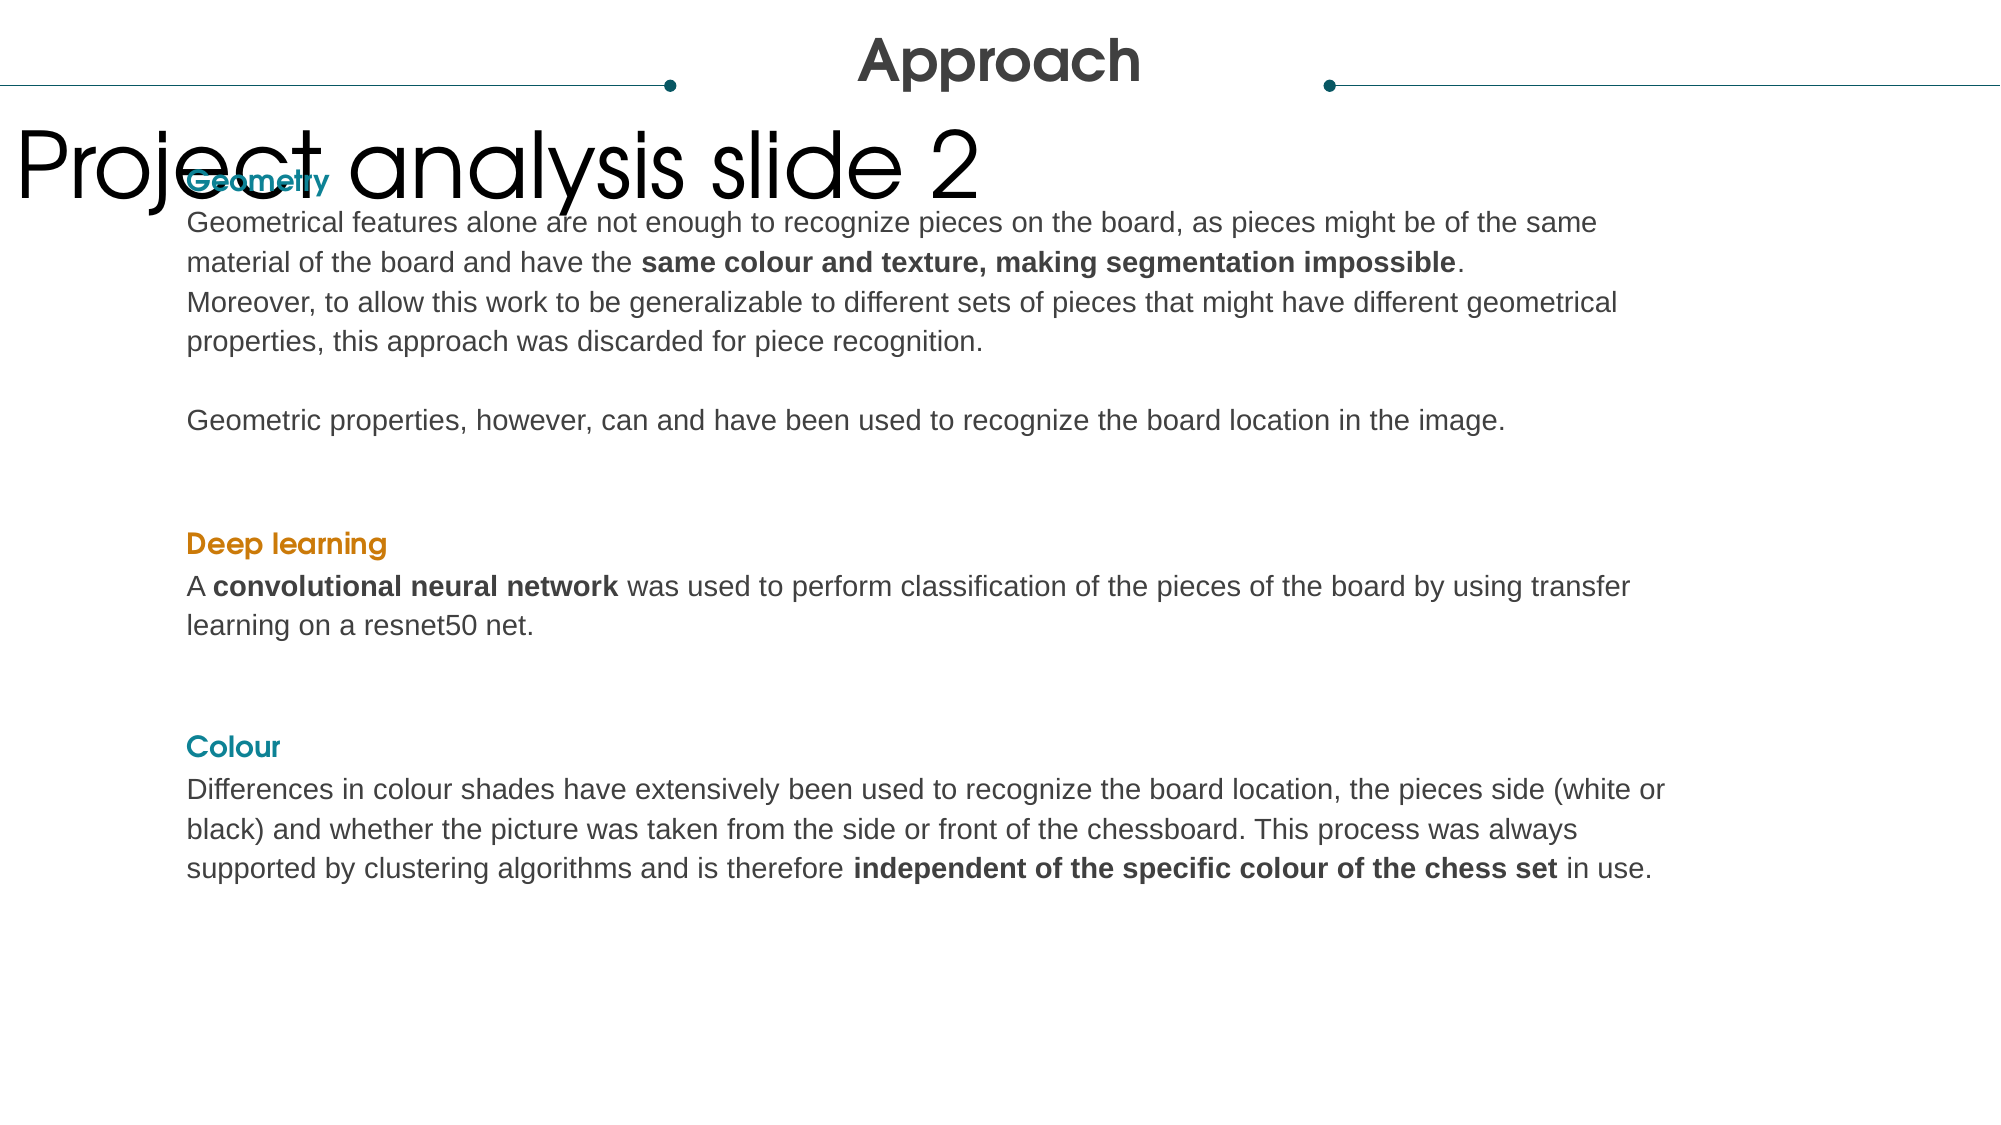

Approach
Project analysis slide 2
Geometry
Geometrical features alone are not enough to recognize pieces on the board, as pieces might be of the same material of the board and have the same colour and texture, making segmentation impossible.
Moreover, to allow this work to be generalizable to different sets of pieces that might have different geometrical properties, this approach was discarded for piece recognition.

Geometric properties, however, can and have been used to recognize the board location in the image.
Deep learning
A convolutional neural network was used to perform classification of the pieces of the board by using transfer learning on a resnet50 net.
Colour
Differences in colour shades have extensively been used to recognize the board location, the pieces side (white or black) and whether the picture was taken from the side or front of the chessboard. This process was always supported by clustering algorithms and is therefore independent of the specific colour of the chess set in use.